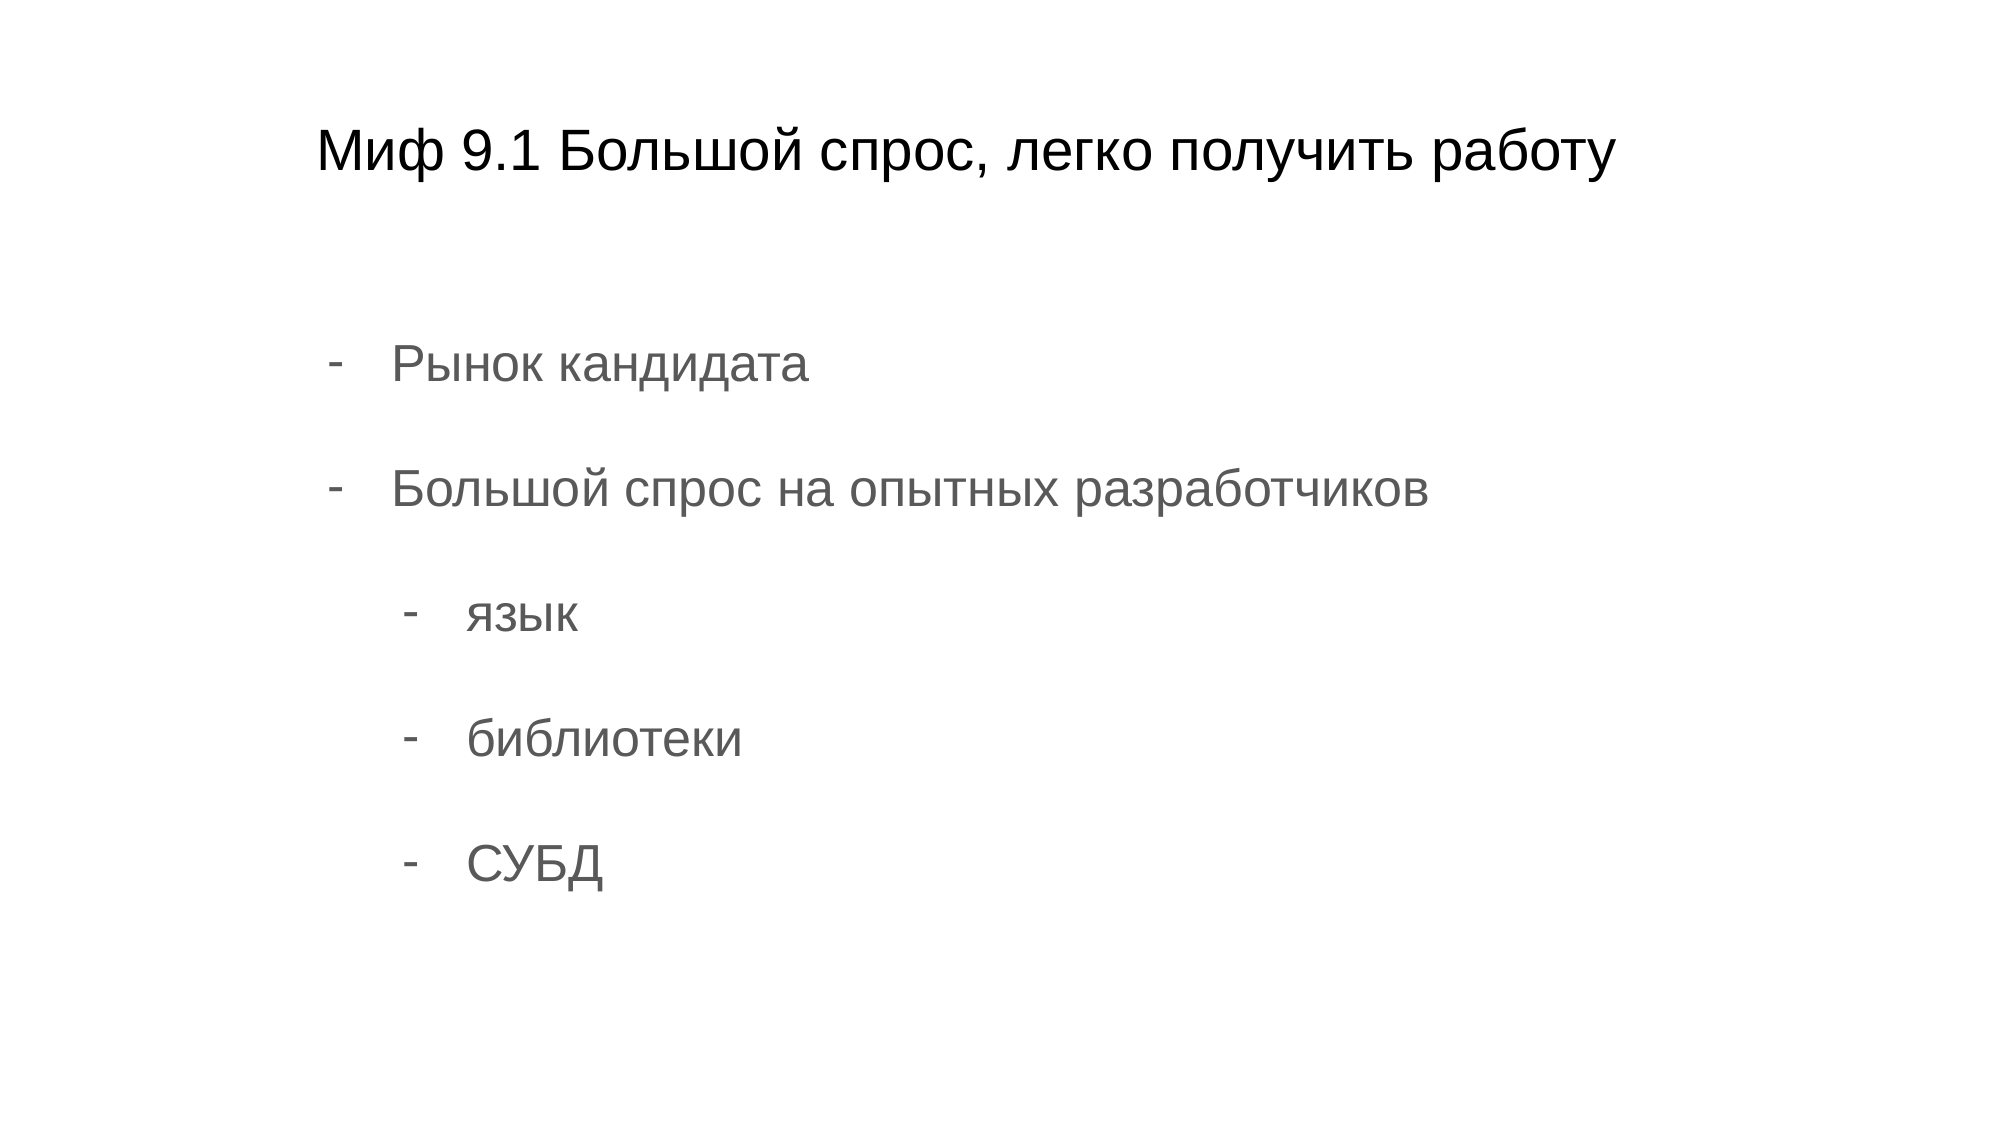

# Миф 9.1 Большой спрос, легко получить работу
Рынок кандидата
Большой спрос на опытных разработчиков
язык
библиотеки
СУБД